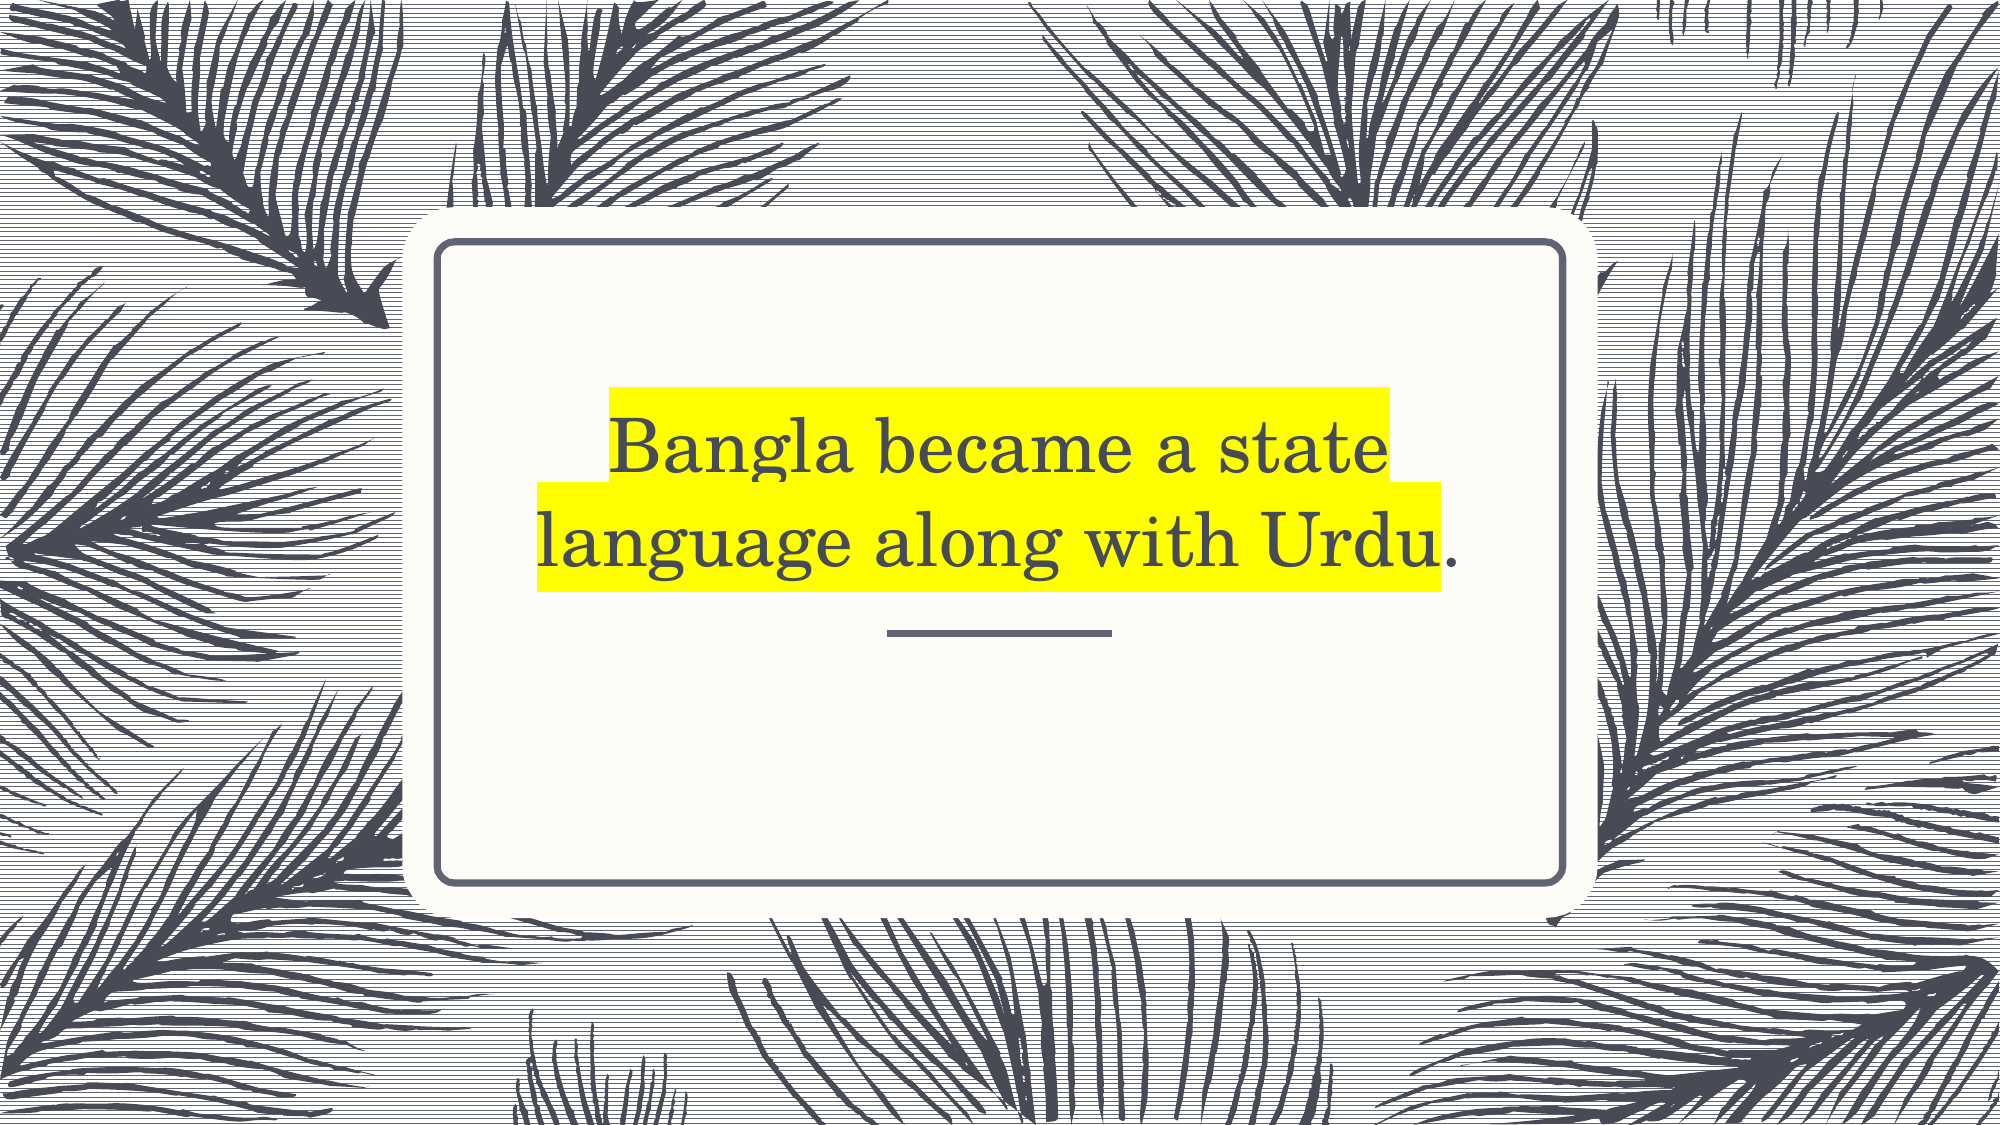

# Bangla became a state language along with Urdu.